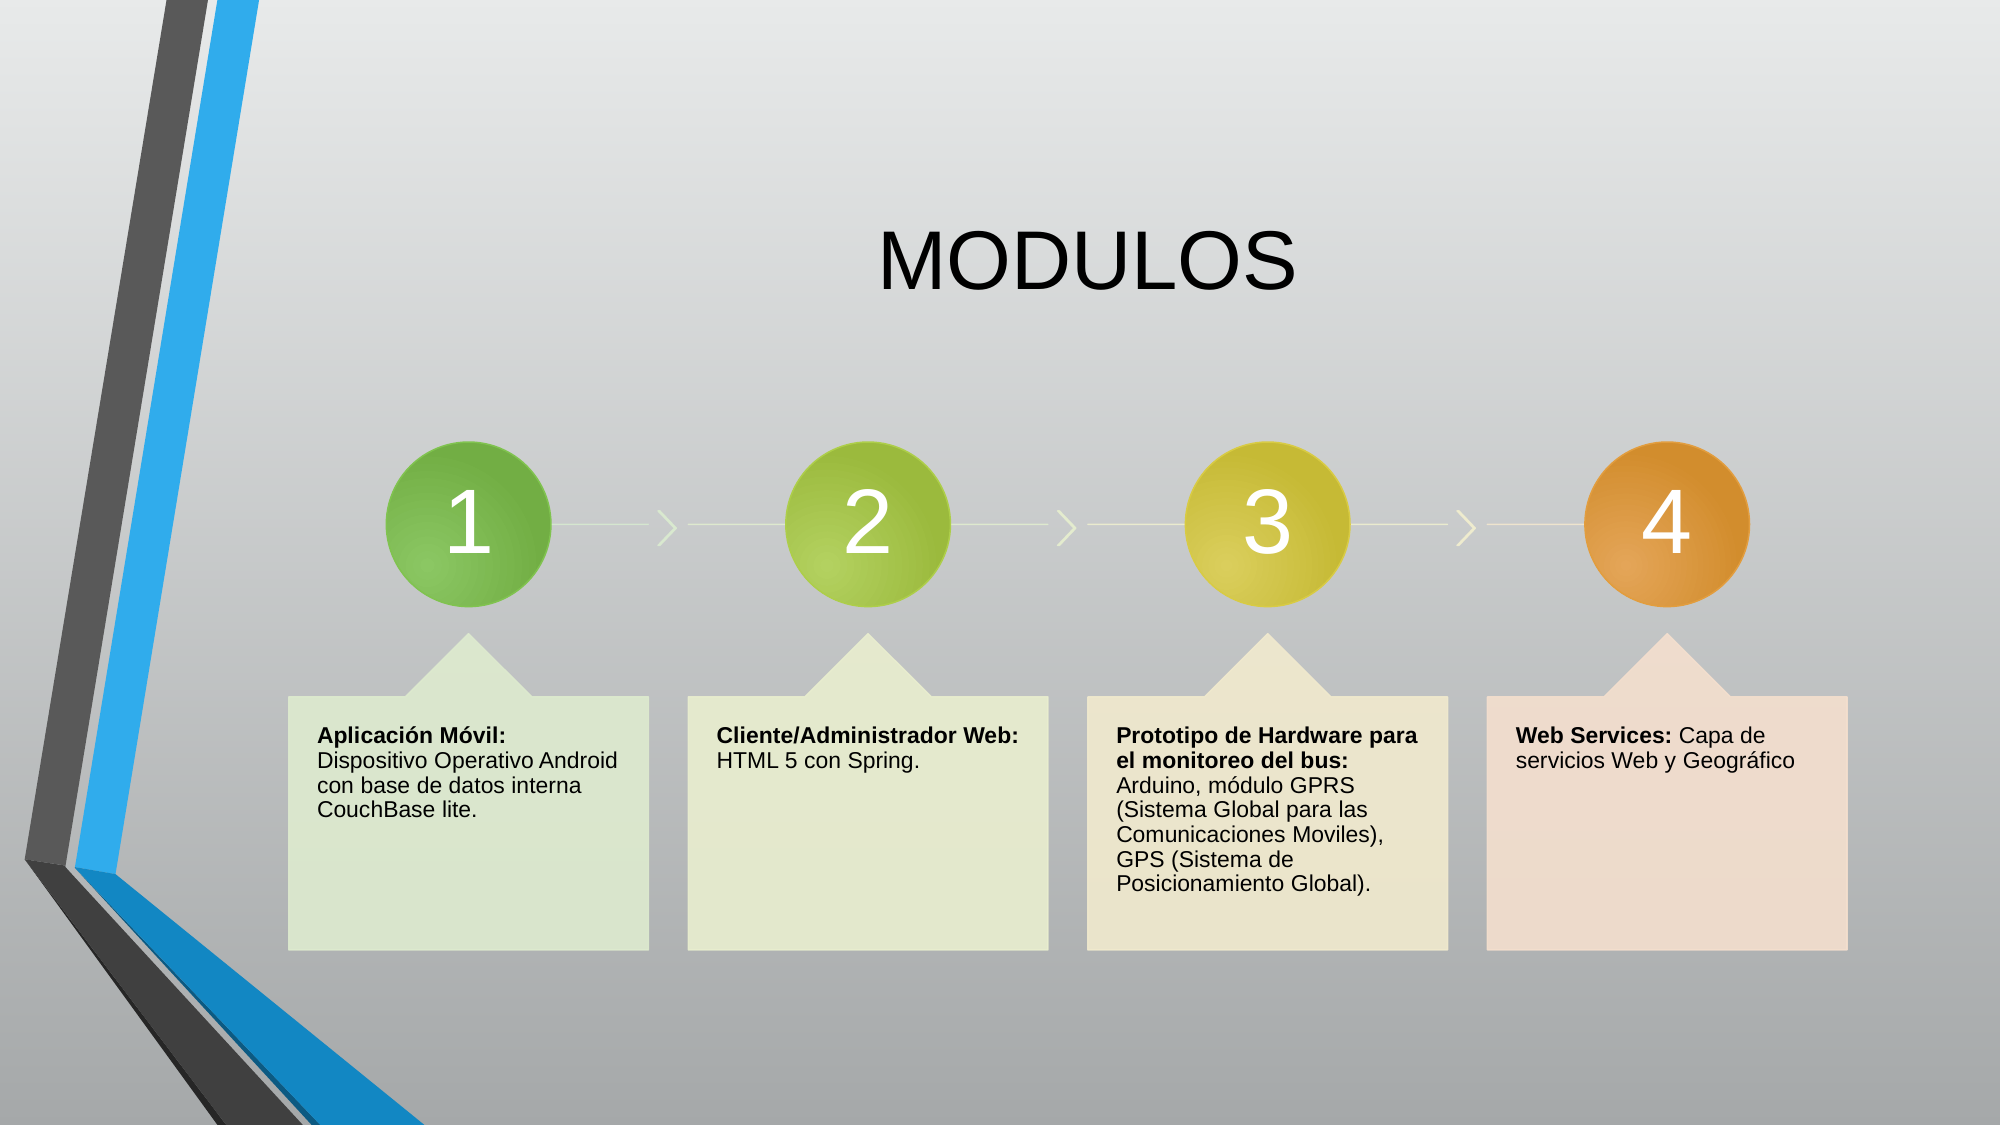

# MODULOS
1
Aplicación Móvil: Dispositivo Operativo Android con base de datos interna CouchBase lite.
2
Cliente/Administrador Web: HTML 5 con Spring.
3
Prototipo de Hardware para el monitoreo del bus: Arduino, módulo GPRS (Sistema Global para las Comunicaciones Moviles), GPS (Sistema de Posicionamiento Global).
4
Web Services: Capa de servicios Web y Geográfico